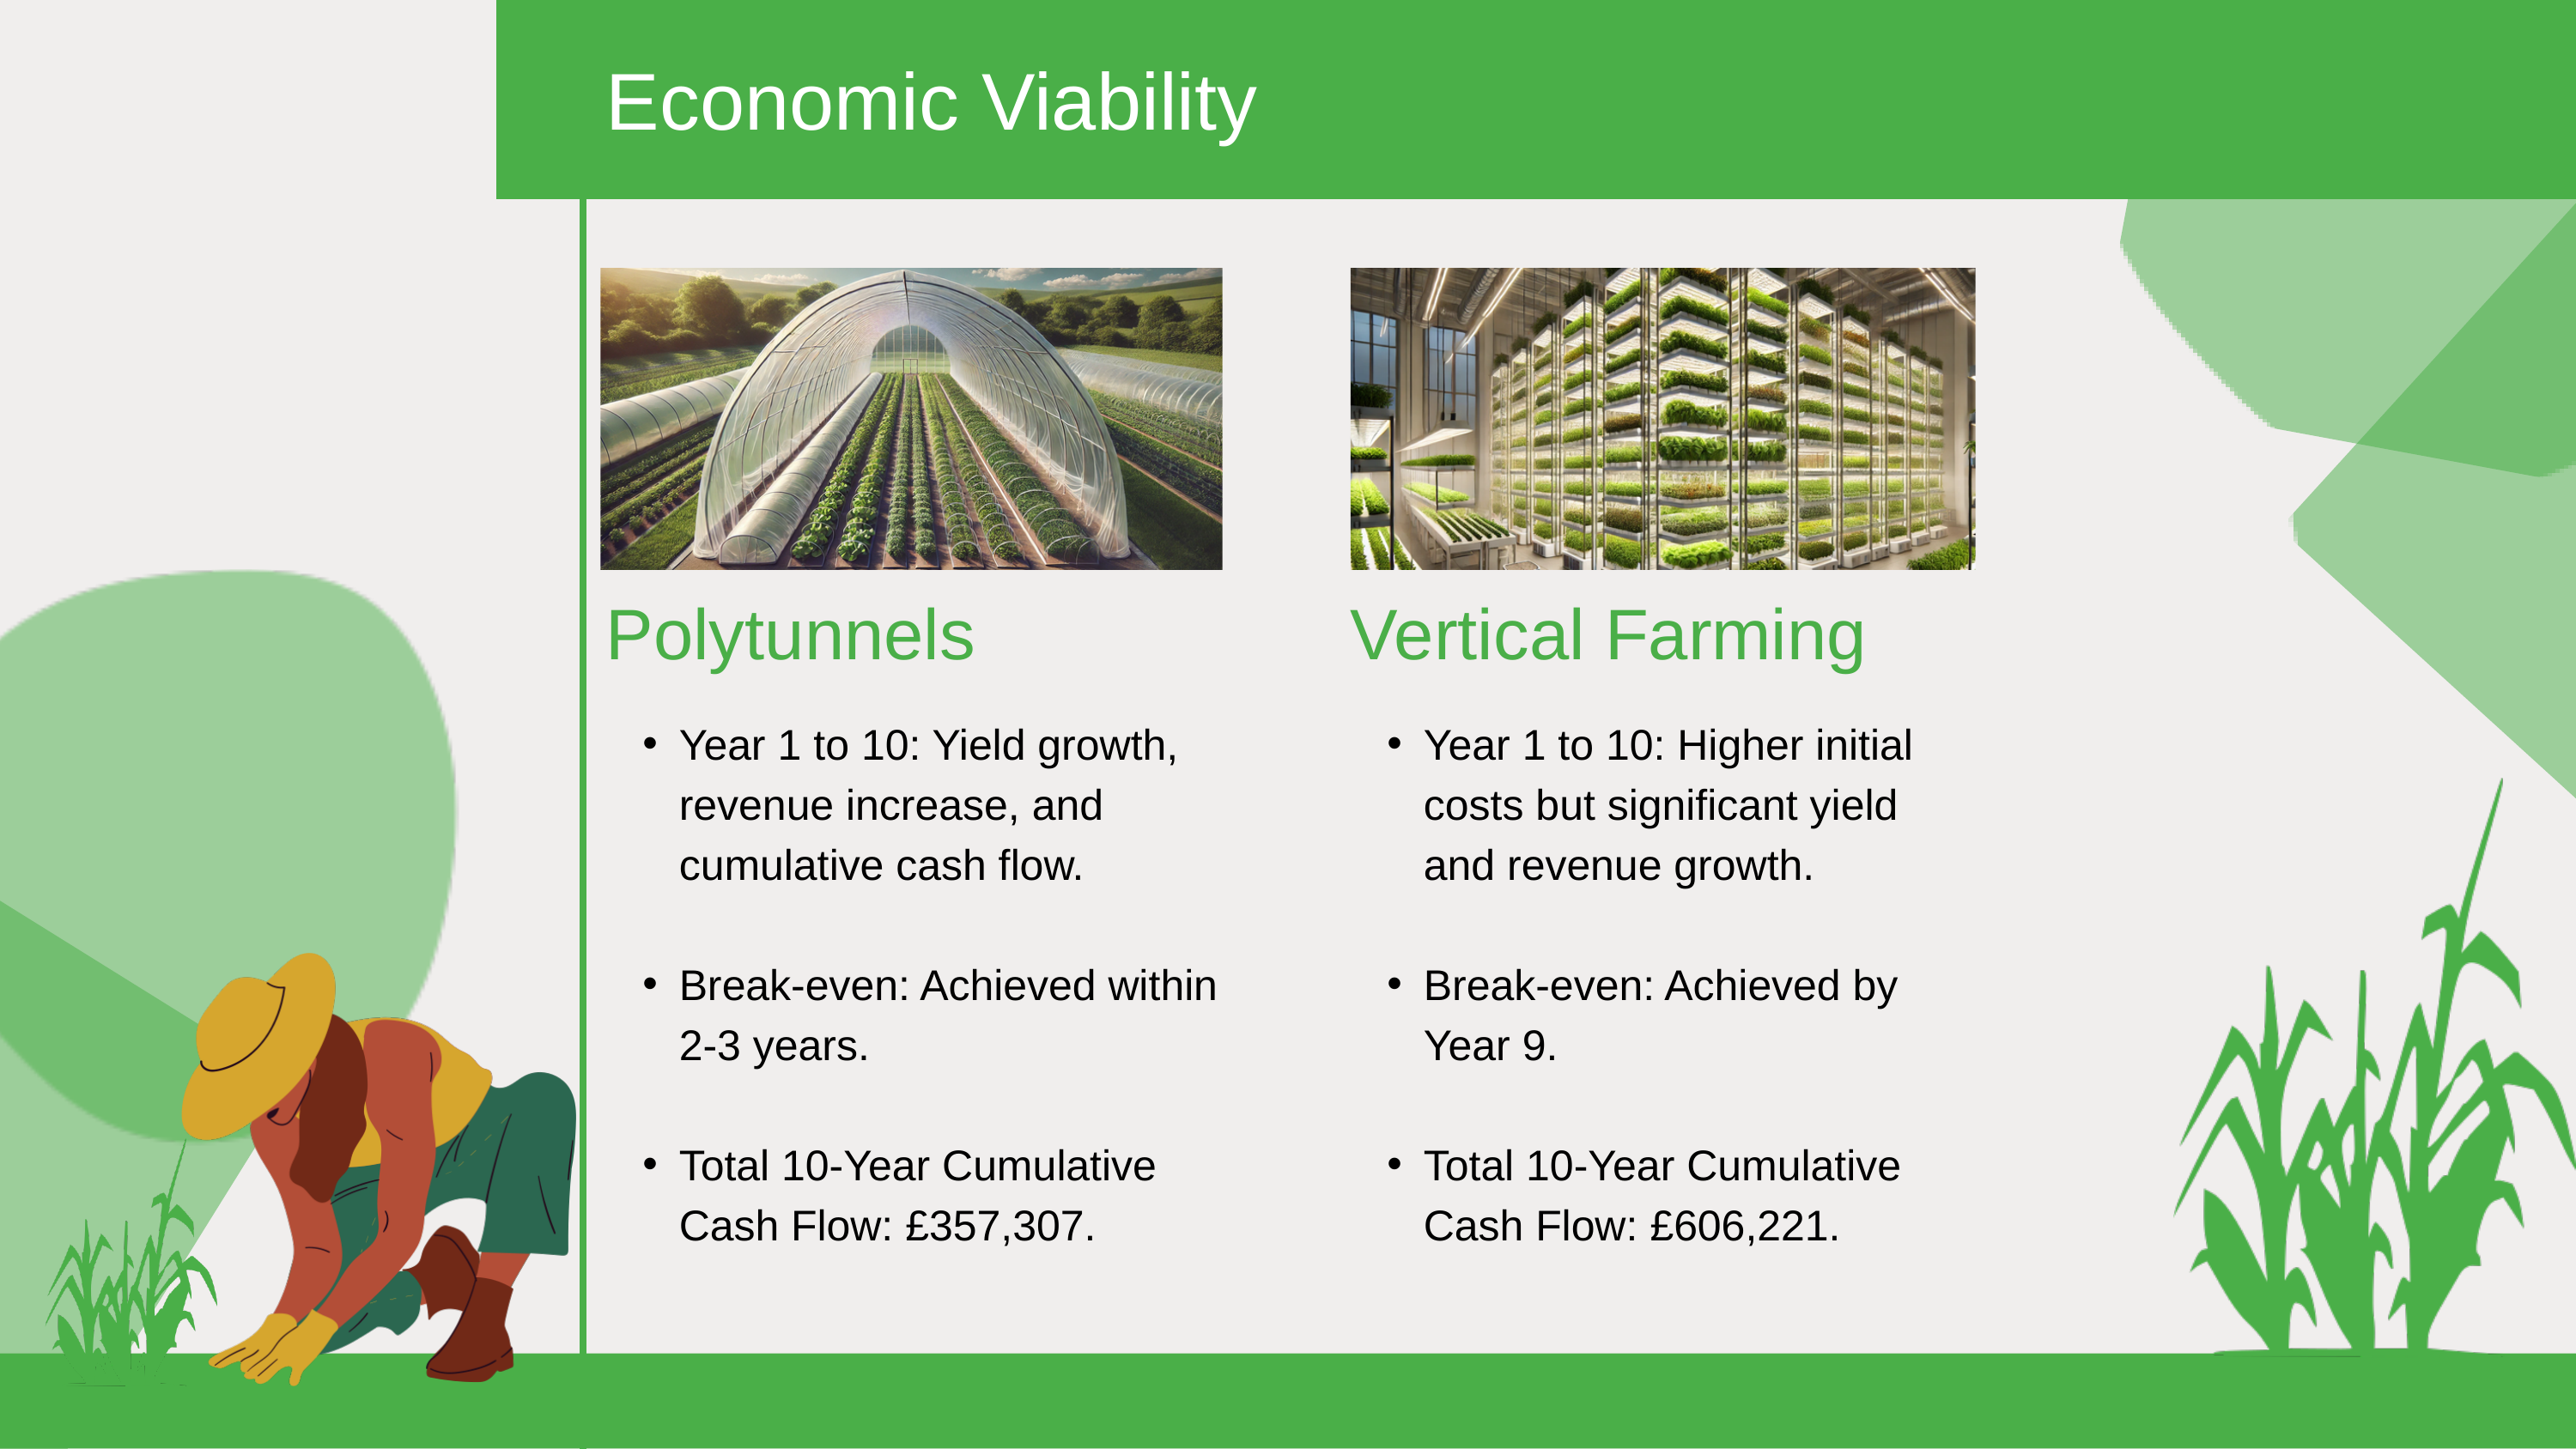

Economic Viability

Polytunnels
Vertical Farming
Year 1 to 10: Yield growth, revenue increase, and cumulative cash flow.

Break-even: Achieved within 2-3 years.

Total 10-Year Cumulative Cash Flow: £357,307.
Year 1 to 10: Higher initial costs but significant yield and revenue growth.

Break-even: Achieved by Year 9.

Total 10-Year Cumulative Cash Flow: £606,221.